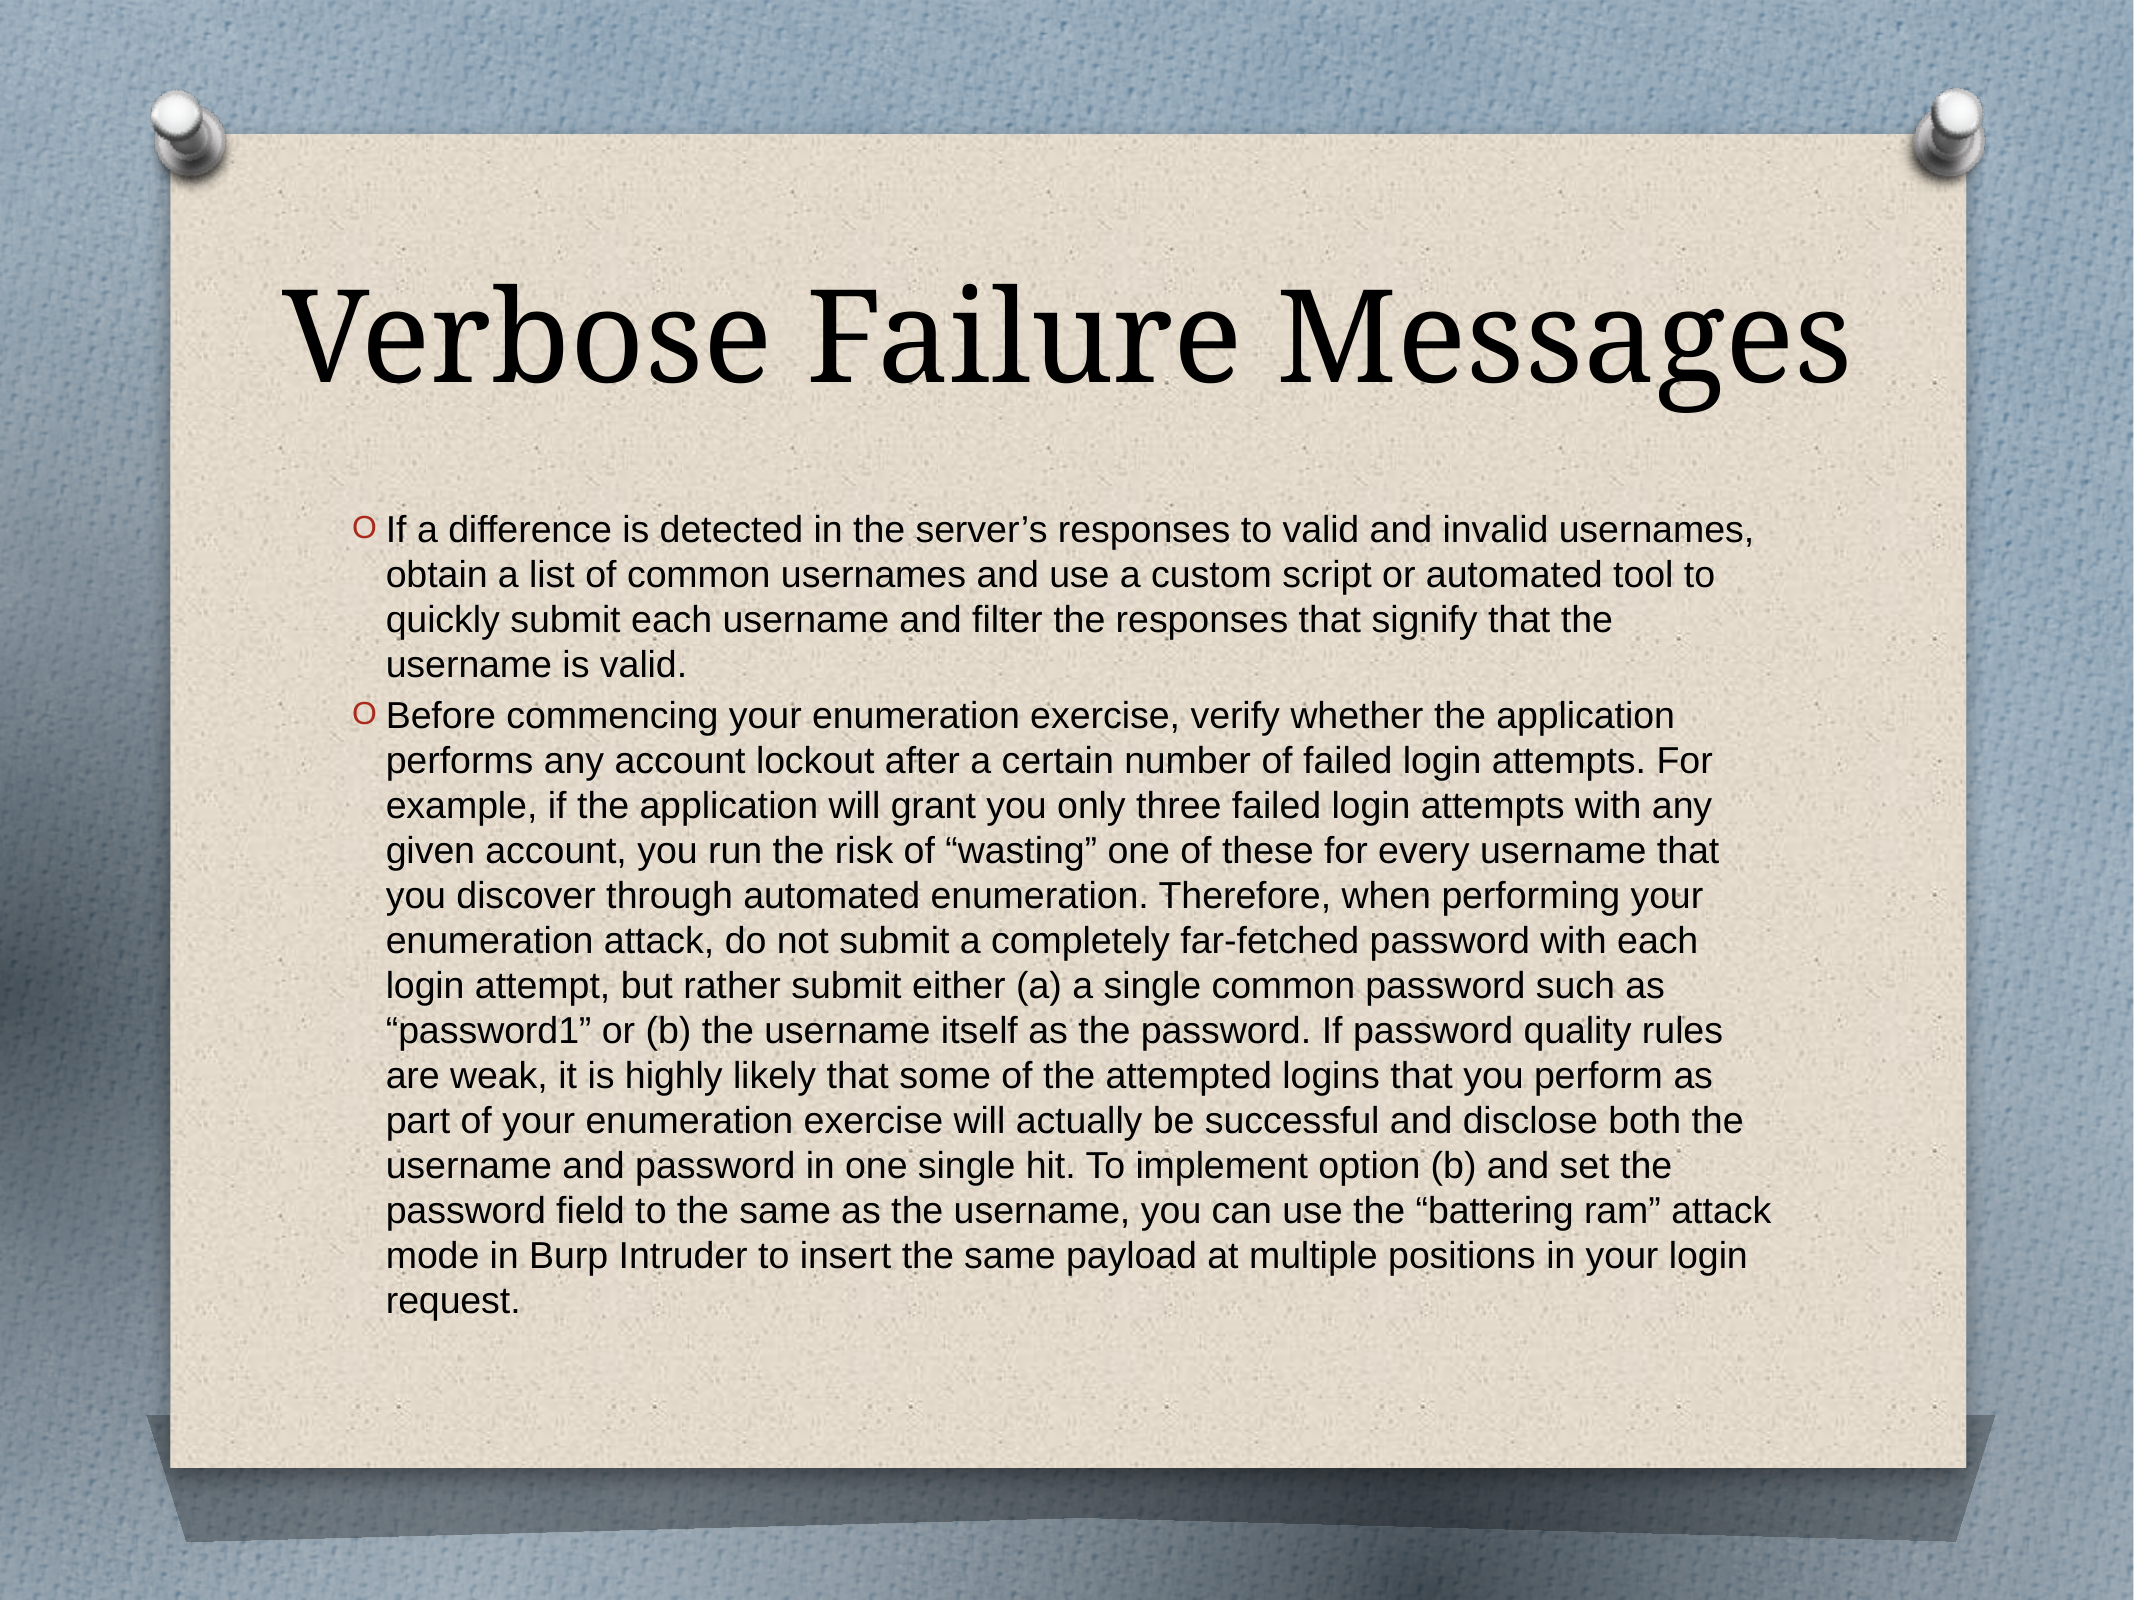

# Verbose Failure Messages
If a difference is detected in the server’s responses to valid and invalid usernames, obtain a list of common usernames and use a custom script or automated tool to quickly submit each username and filter the responses that signify that the username is valid.
Before commencing your enumeration exercise, verify whether the application performs any account lockout after a certain number of failed login attempts. For example, if the application will grant you only three failed login attempts with any given account, you run the risk of “wasting” one of these for every username that you discover through automated enumeration. Therefore, when performing your  enumeration attack, do not submit a completely far-fetched password with each login attempt, but rather submit either (a) a single common password such as “password1” or (b) the username itself as the password. If password quality rules are weak, it is highly likely that some of the attempted logins that you perform as part of your enumeration exercise will actually be successful and disclose both the username and password in one single hit. To implement option (b) and set the password field to the same as the username, you can use the “battering ram” attack mode in Burp Intruder to insert the same payload at multiple positions in your login request.